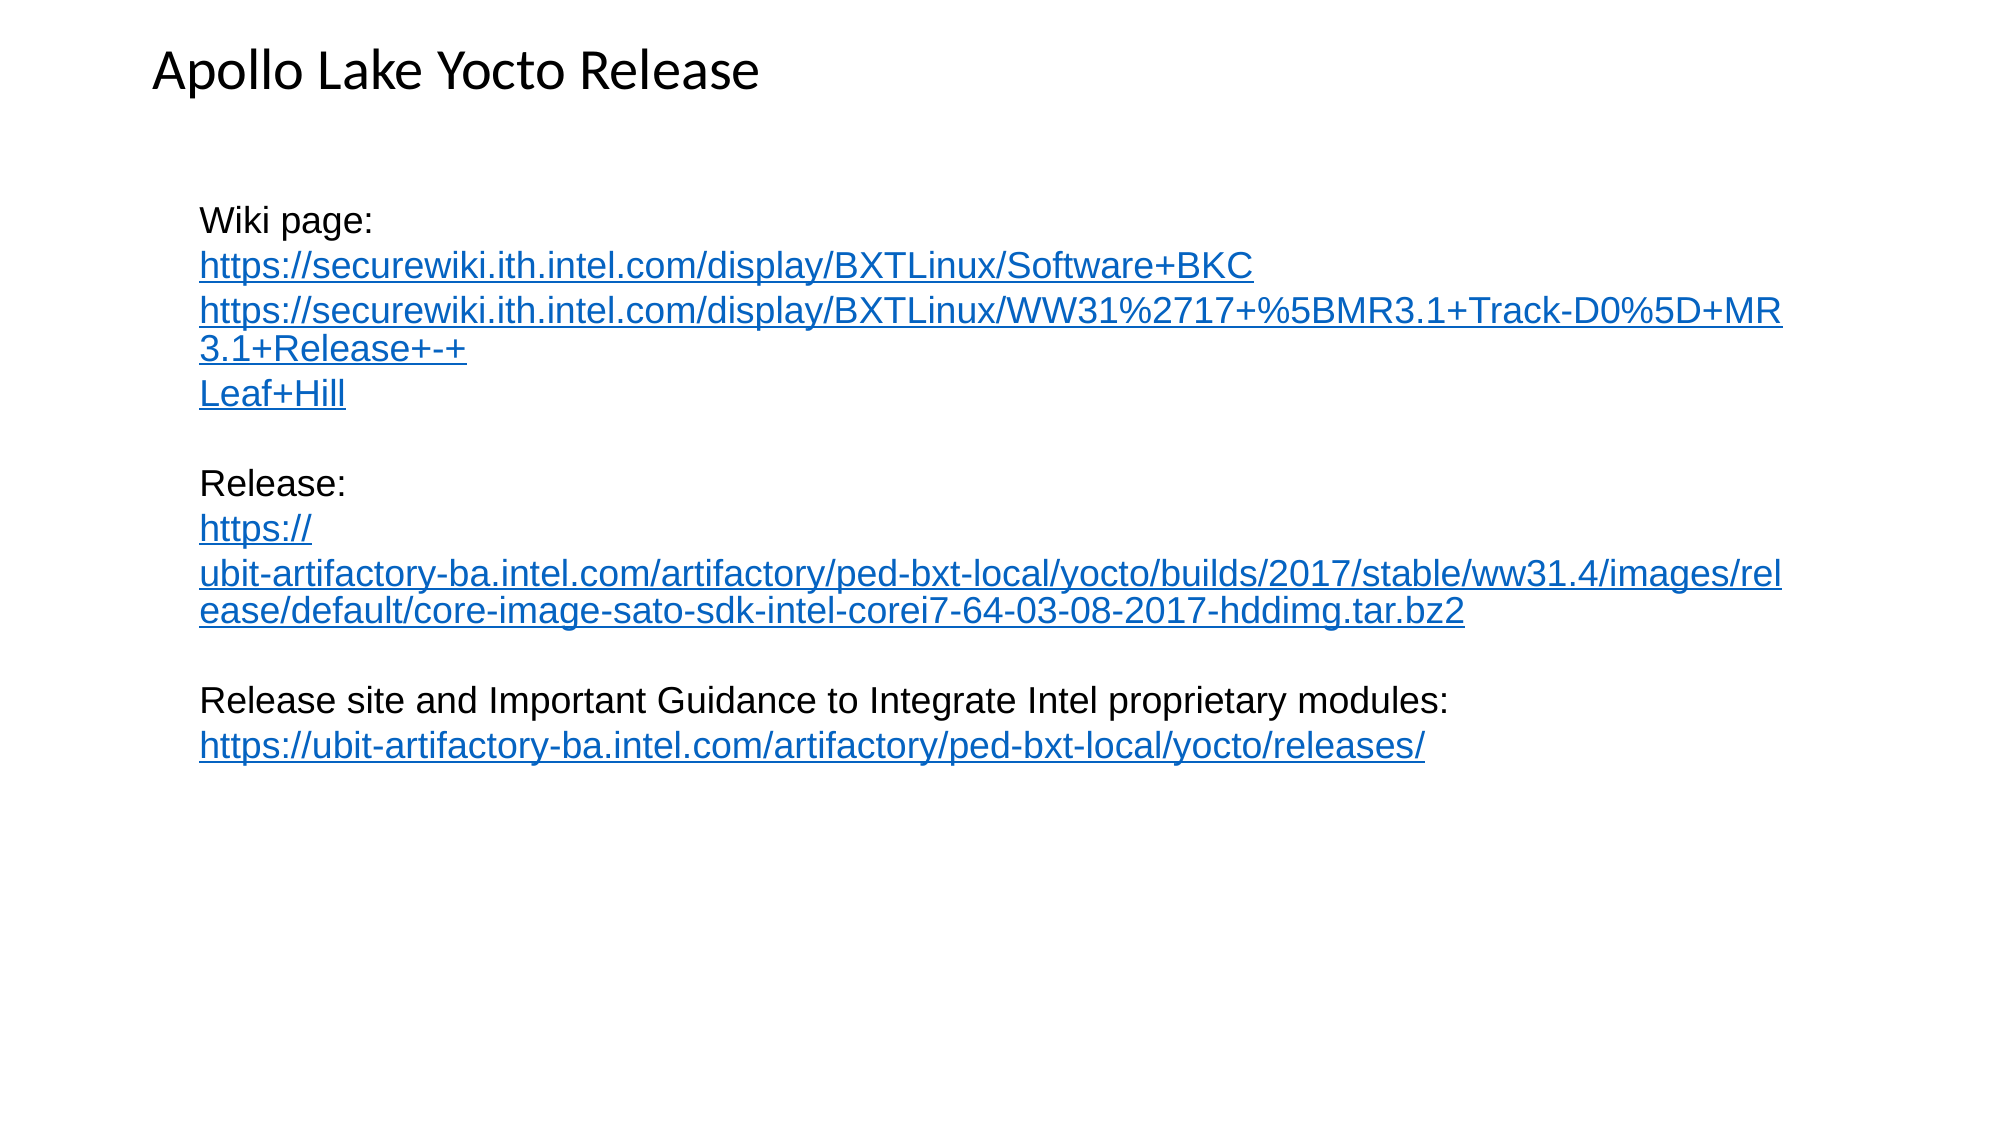

# Apollo Lake Yocto Release
Wiki page:
https://securewiki.ith.intel.com/display/BXTLinux/Software+BKC
https://securewiki.ith.intel.com/display/BXTLinux/WW31%2717+%5BMR3.1+Track-D0%5D+MR3.1+Release+-+Leaf+Hill

Release:
https://ubit-artifactory-ba.intel.com/artifactory/ped-bxt-local/yocto/builds/2017/stable/ww31.4/images/release/default/core-image-sato-sdk-intel-corei7-64-03-08-2017-hddimg.tar.bz2

Release site and Important Guidance to Integrate Intel proprietary modules:
https://ubit-artifactory-ba.intel.com/artifactory/ped-bxt-local/yocto/releases/